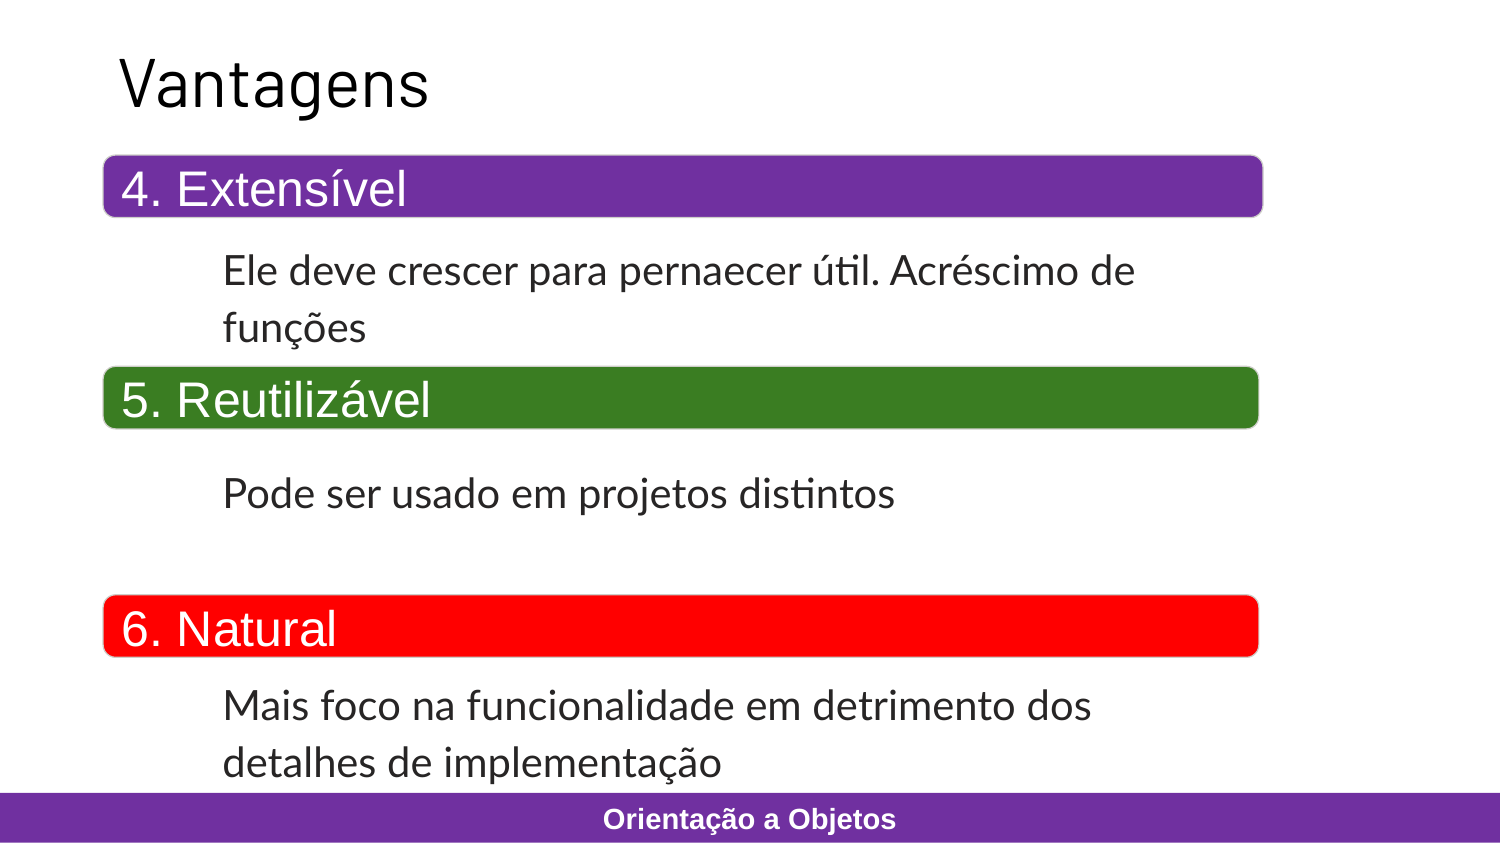

Vantagens

4. Extensível
Ele deve crescer para pernaecer útil. Acréscimo de funções
5. Reutilizável
Pode ser usado em projetos distintos
6. Natural
Mais foco na funcionalidade em detrimento dos detalhes de implementação